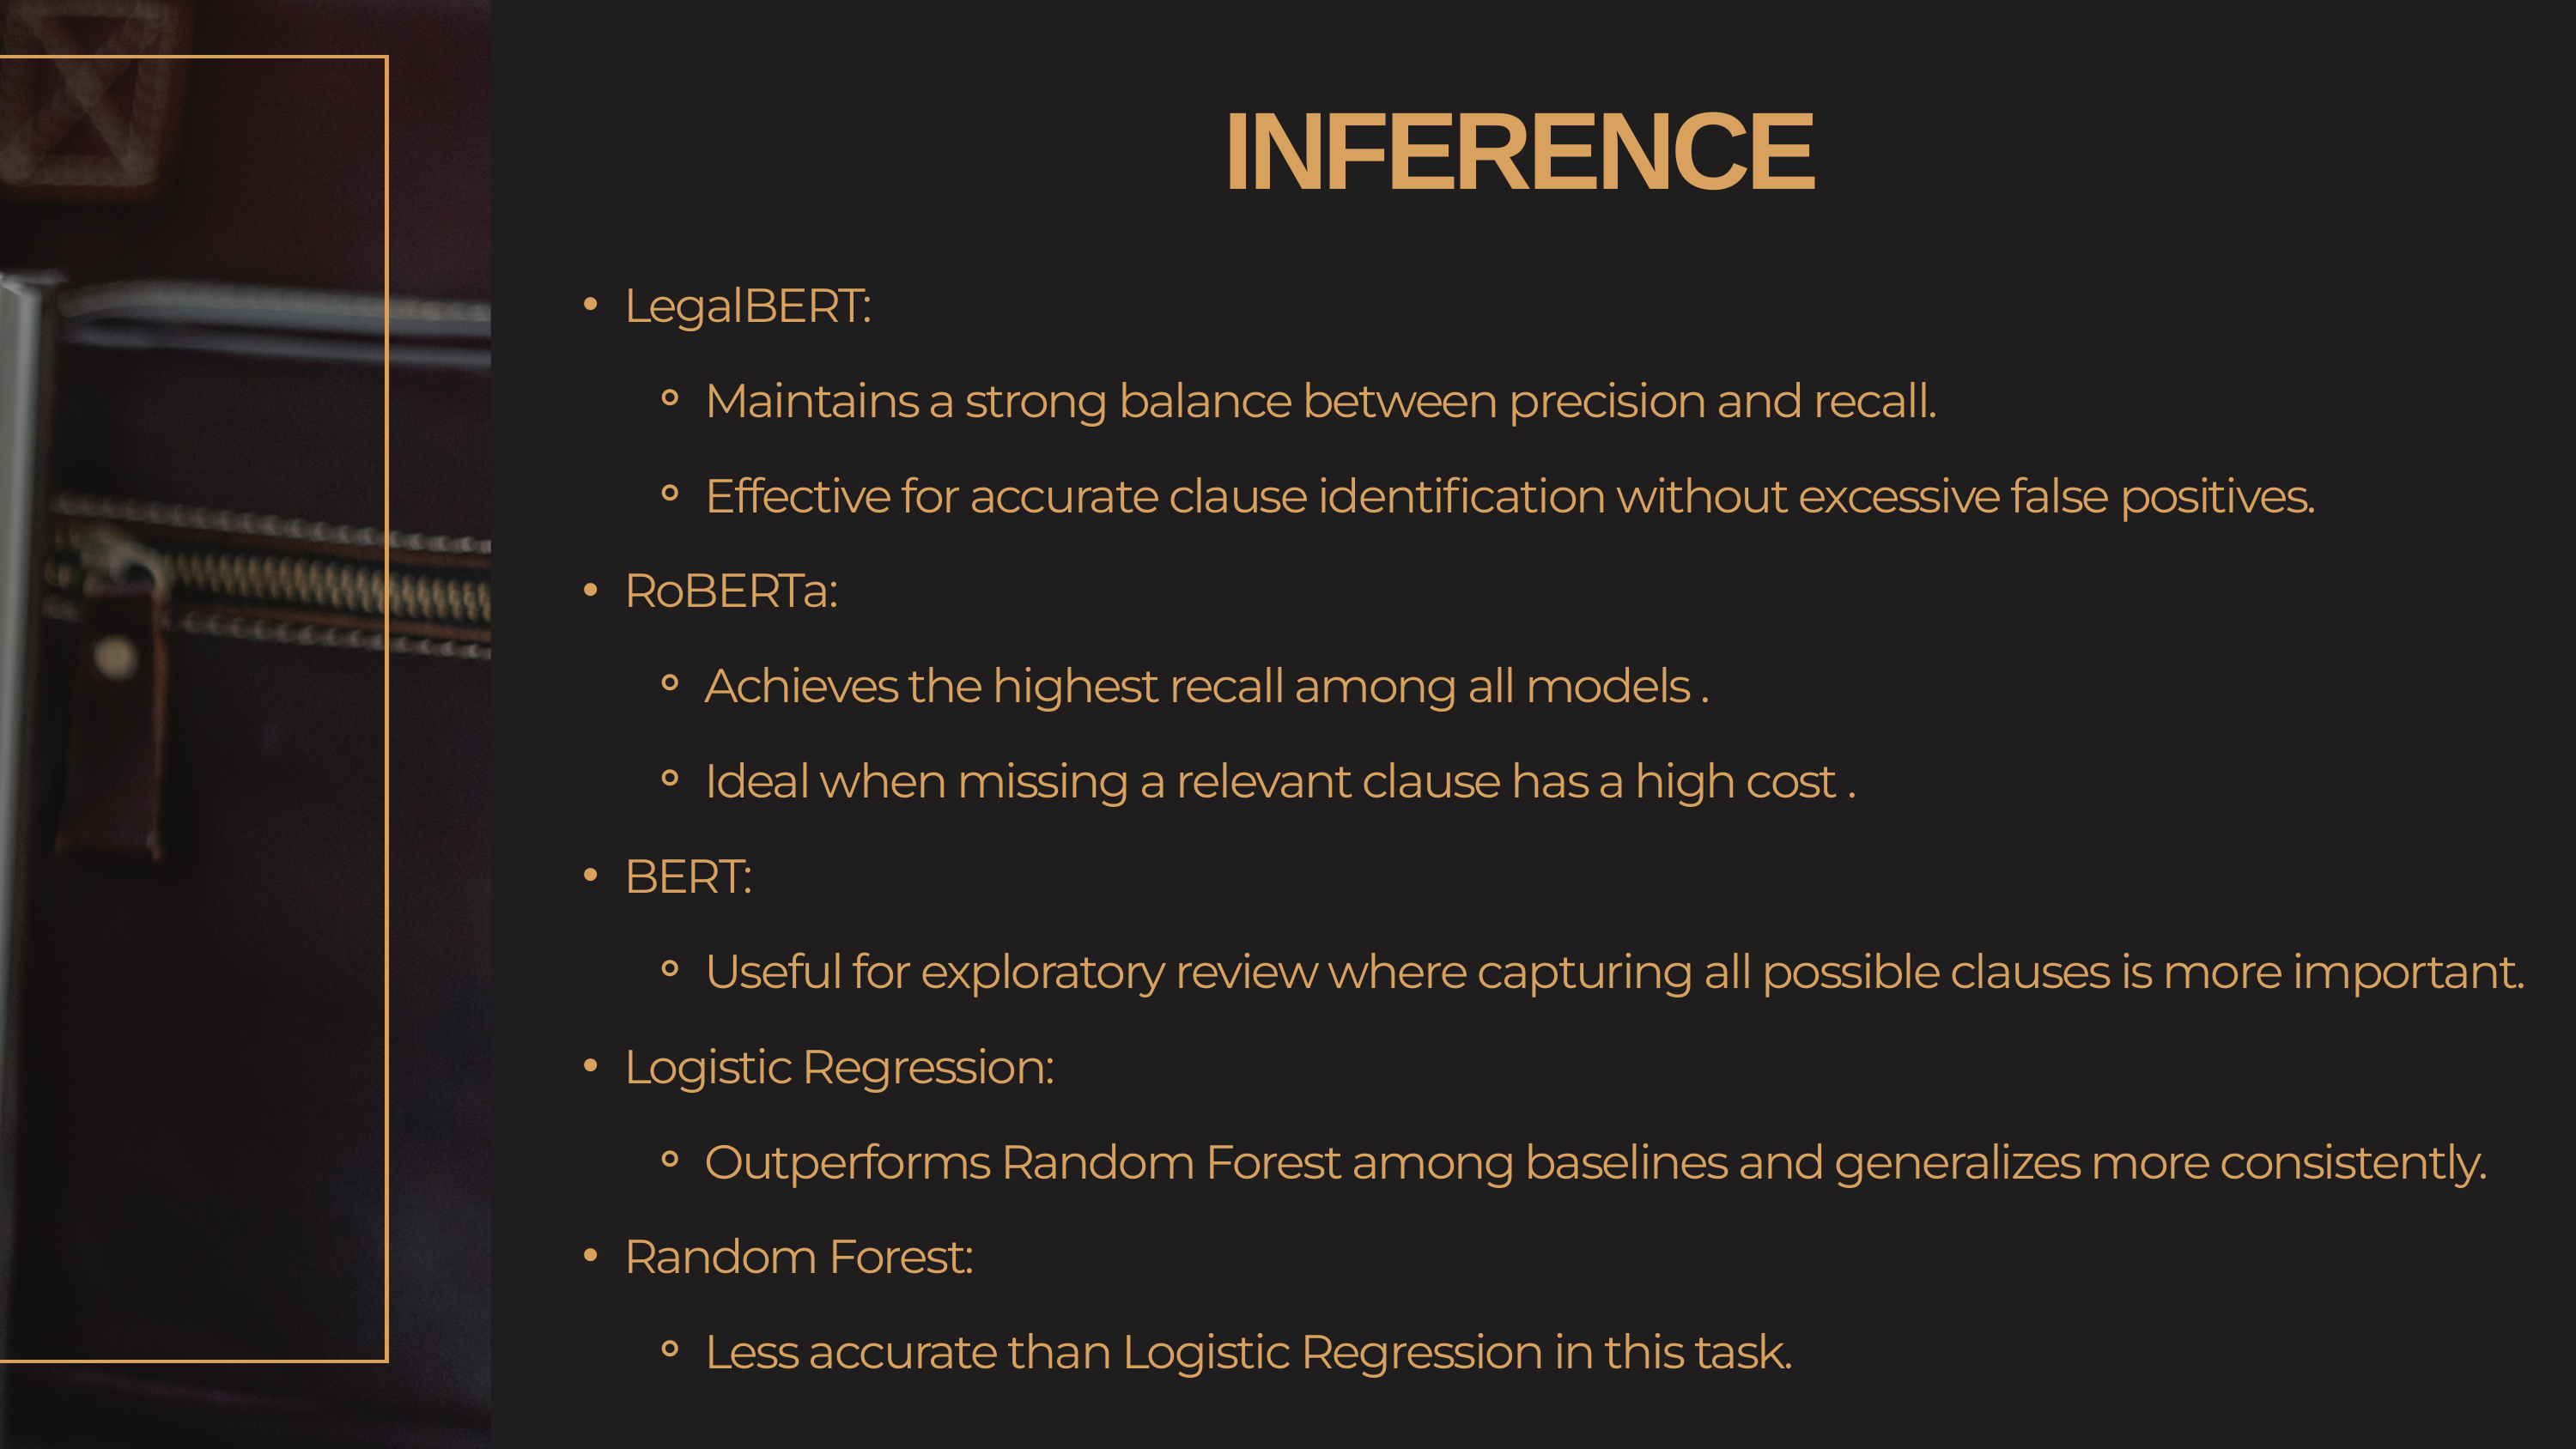

INFERENCE
LegalBERT:
Maintains a strong balance between precision and recall.
Effective for accurate clause identification without excessive false positives.
RoBERTa:
Achieves the highest recall among all models .
Ideal when missing a relevant clause has a high cost .
BERT:
Useful for exploratory review where capturing all possible clauses is more important.
Logistic Regression:
Outperforms Random Forest among baselines and generalizes more consistently.
Random Forest:
Less accurate than Logistic Regression in this task.